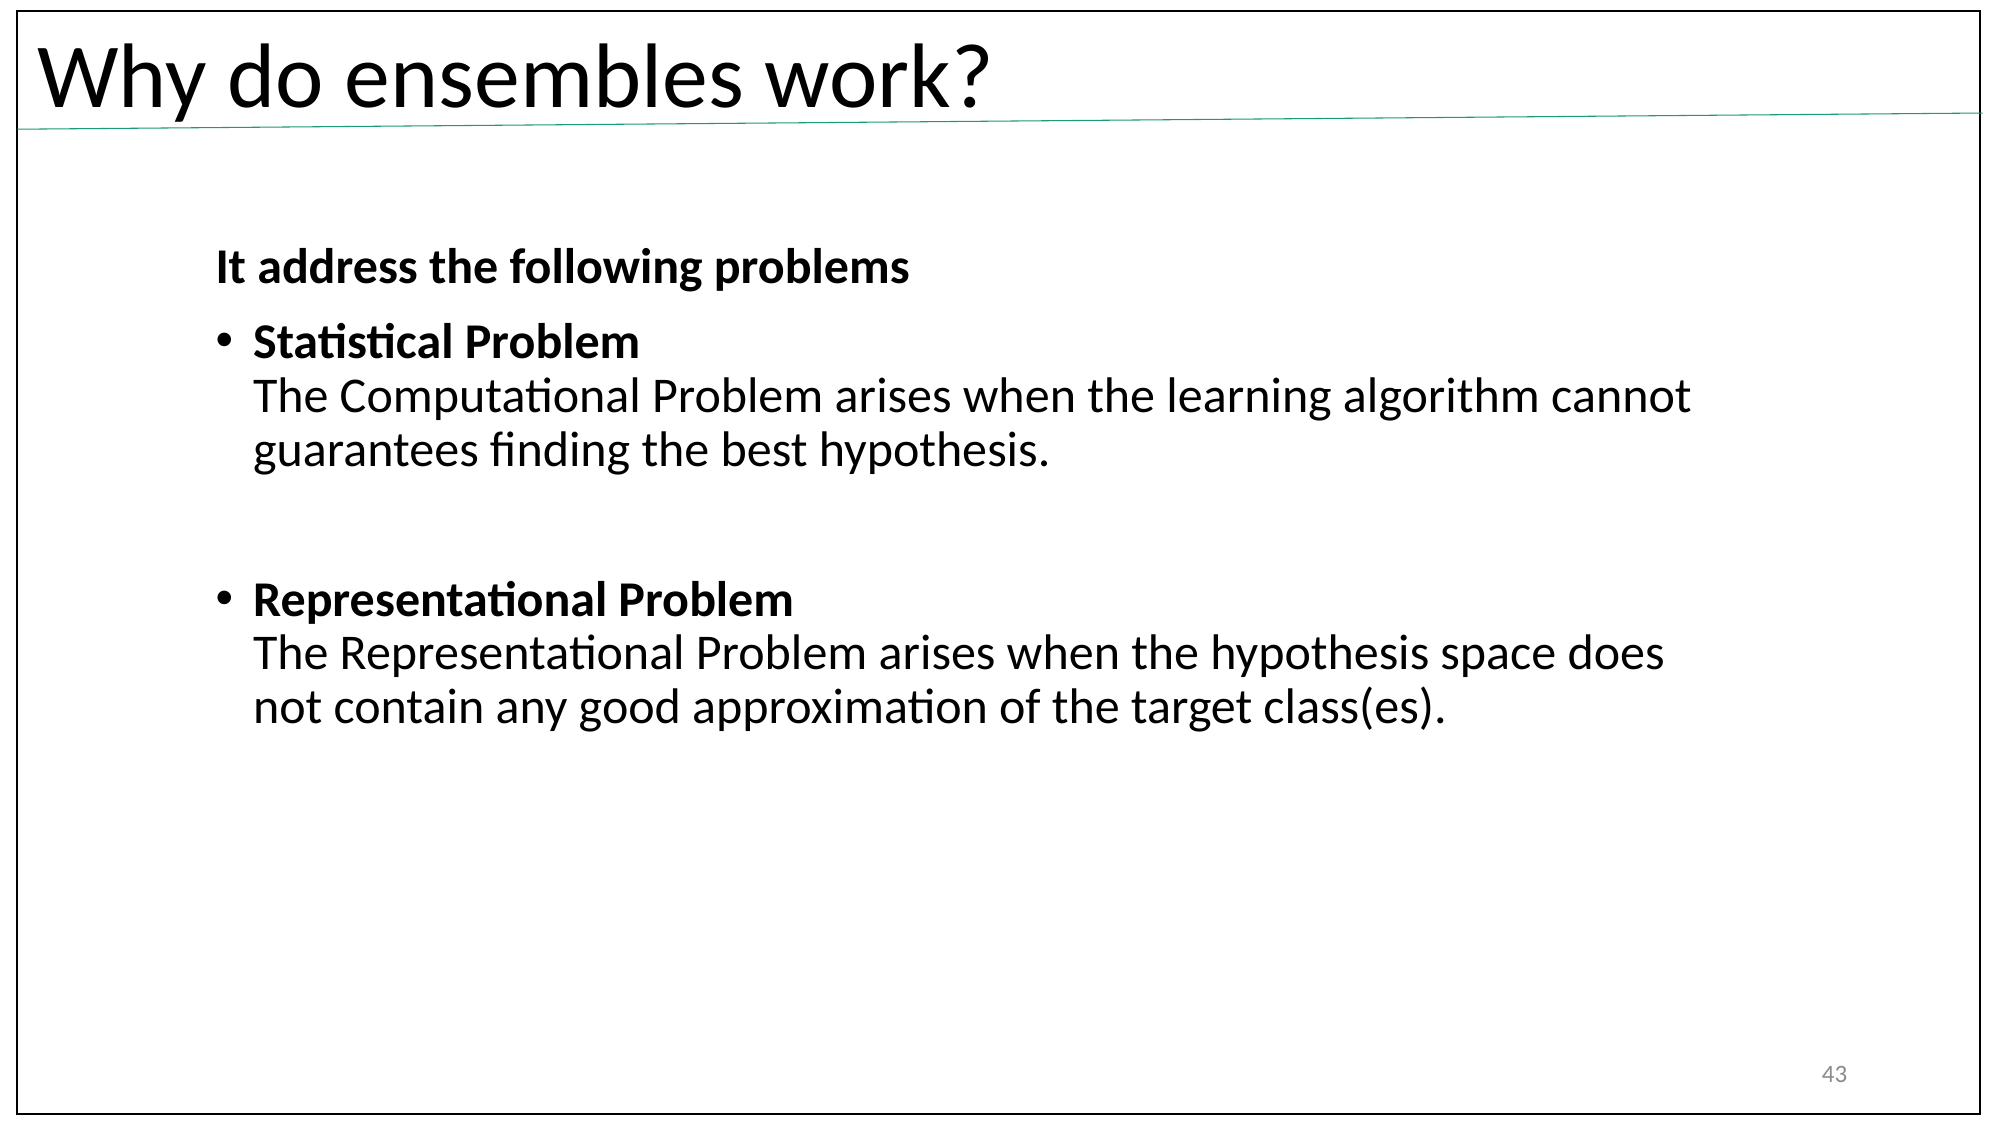

# Why do ensembles work?
It address the following problems
Statistical Problem
The Computational Problem arises when the learning algorithm cannot guarantees finding the best hypothesis.

Representational Problem
The Representational Problem arises when the hypothesis space does not contain any good approximation of the target class(es).

43